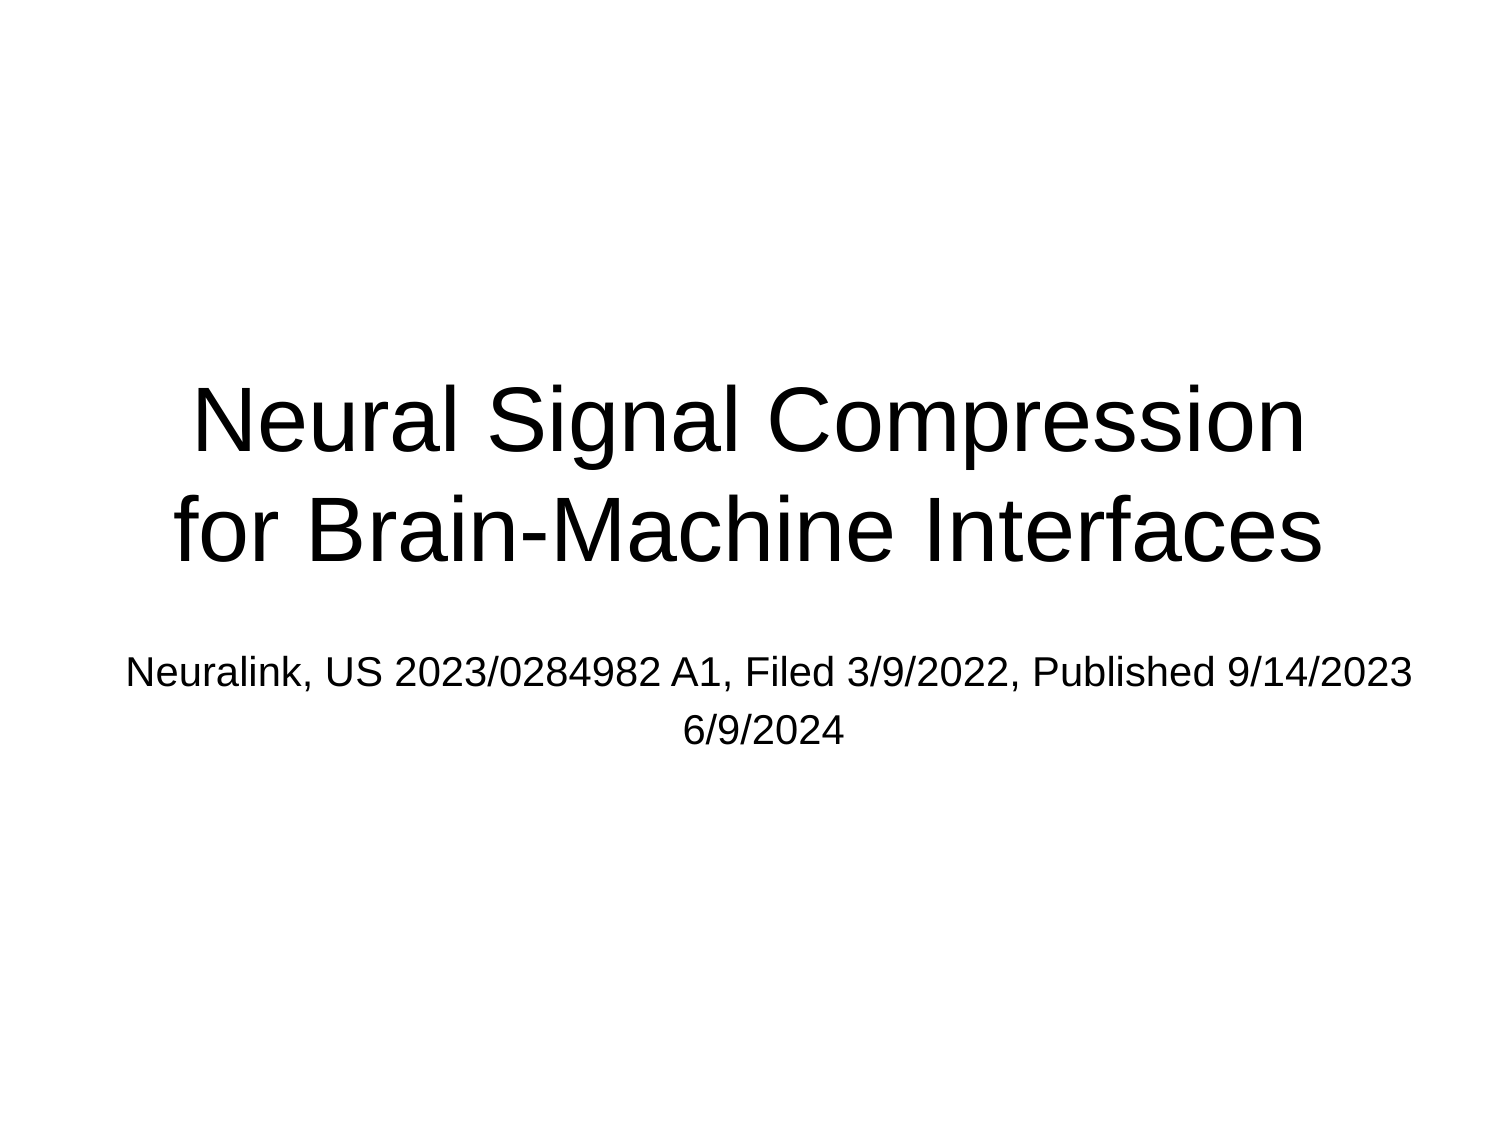

# Neural Signal Compression for Brain-Machine Interfaces
Neuralink, US 2023/0284982 A1, Filed 3/9/2022, Published 9/14/2023
6/9/2024